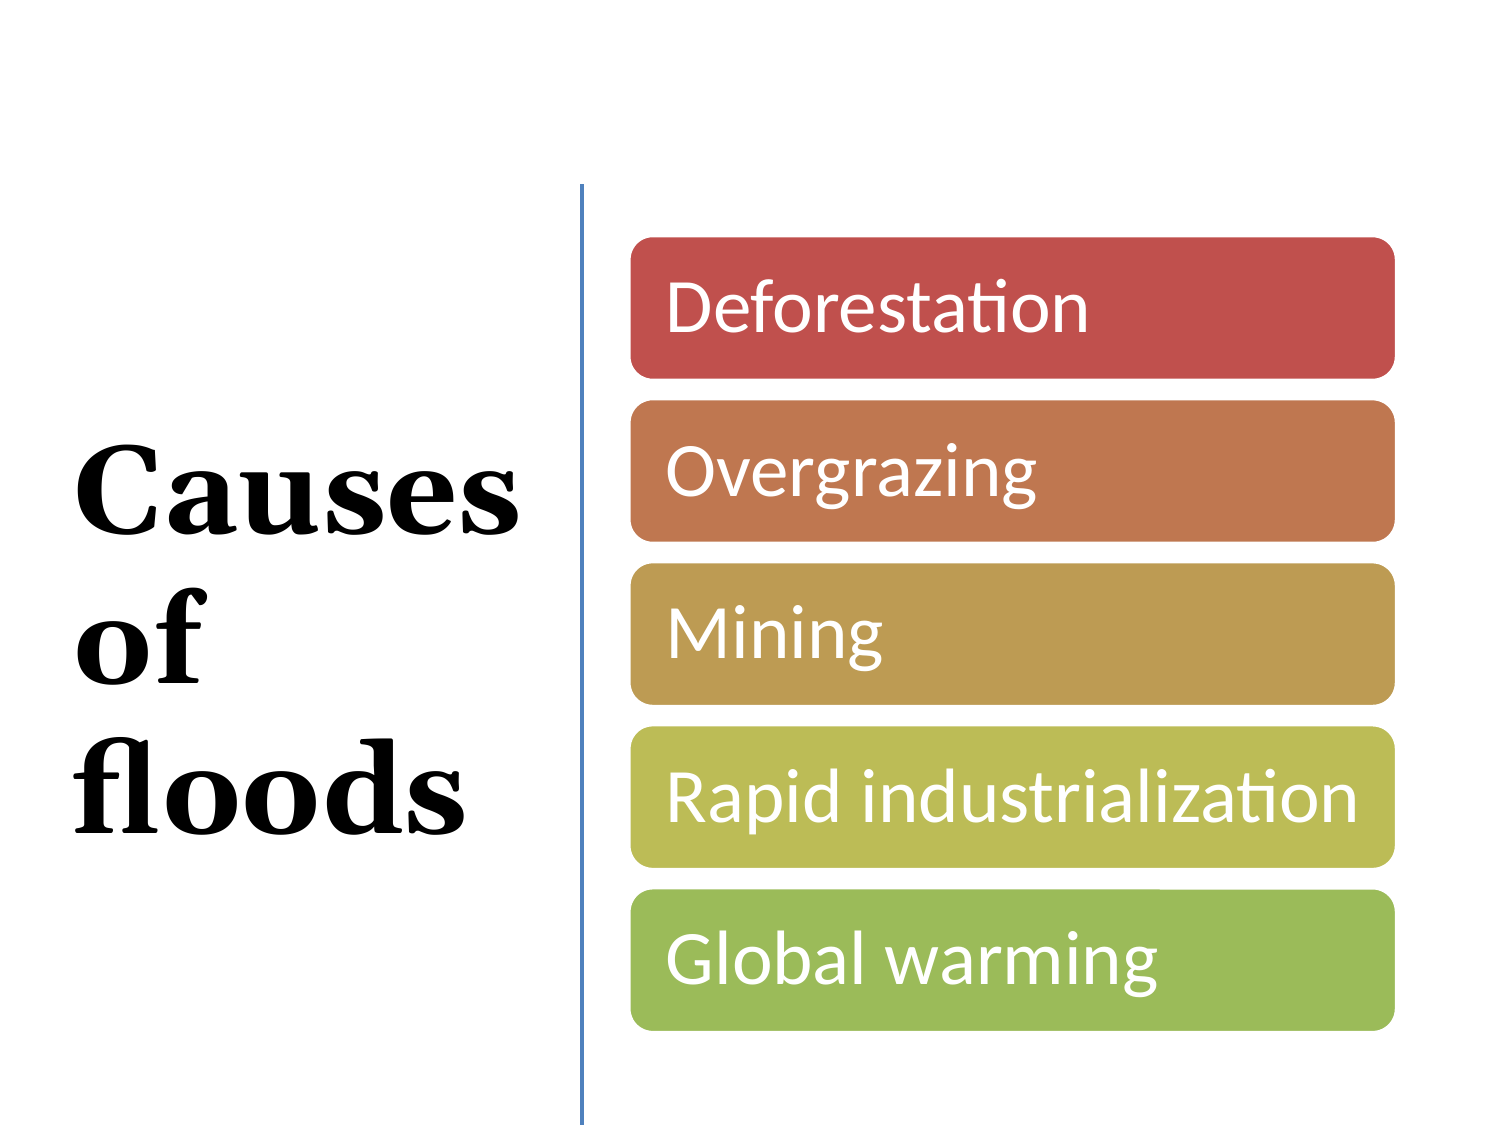

# Causes of floods
Deforestation
Overgrazing
Mining
Rapid industrialization
Global warming